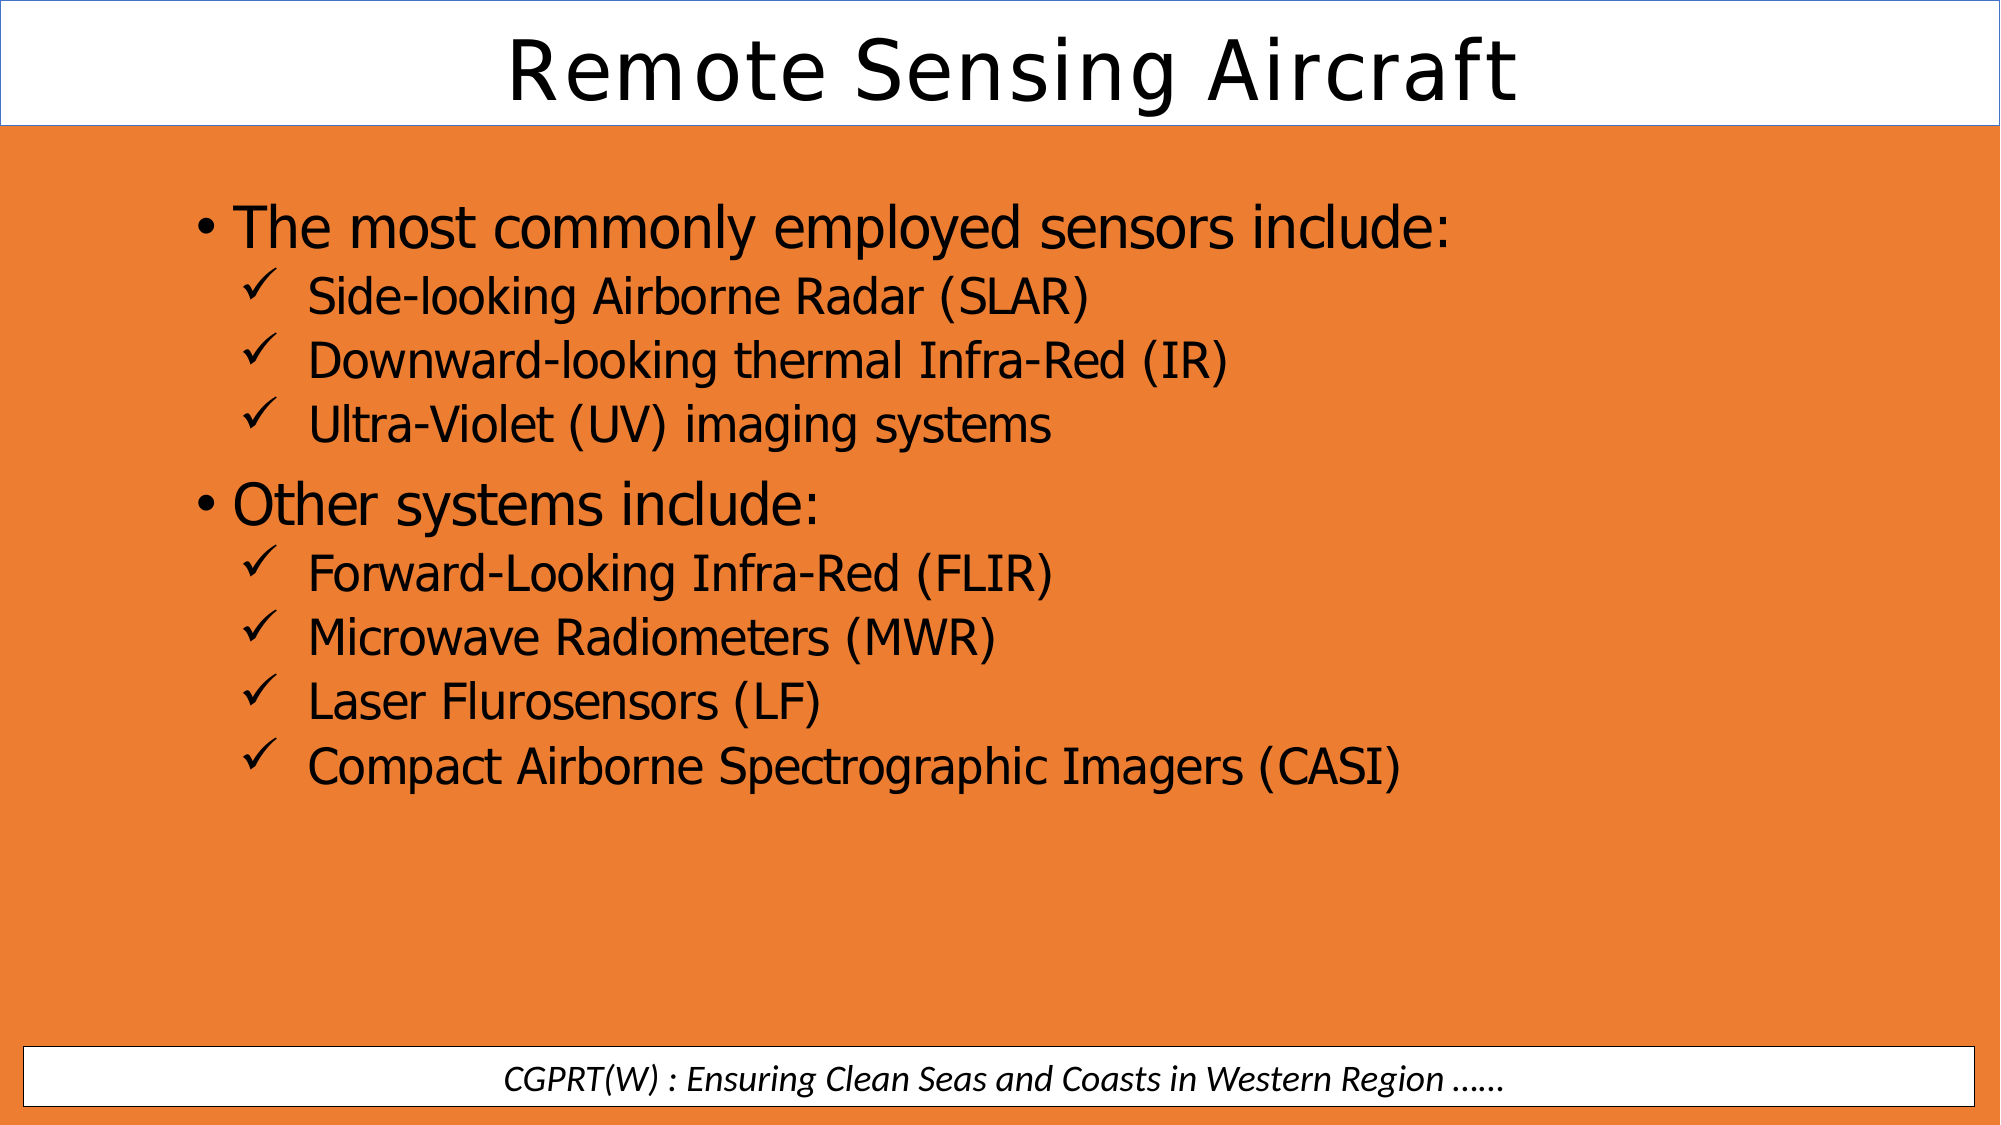

Remote Sensing Aircraft
The most commonly employed sensors include:
Side-looking Airborne Radar (SLAR)
Downward-looking thermal Infra-Red (IR)
Ultra-Violet (UV) imaging systems
Other systems include:
Forward-Looking Infra-Red (FLIR)
Microwave Radiometers (MWR)
Laser Flurosensors (LF)
Compact Airborne Spectrographic Imagers (CASI)
 CGPRT(W) : Ensuring Clean Seas and Coasts in Western Region ……